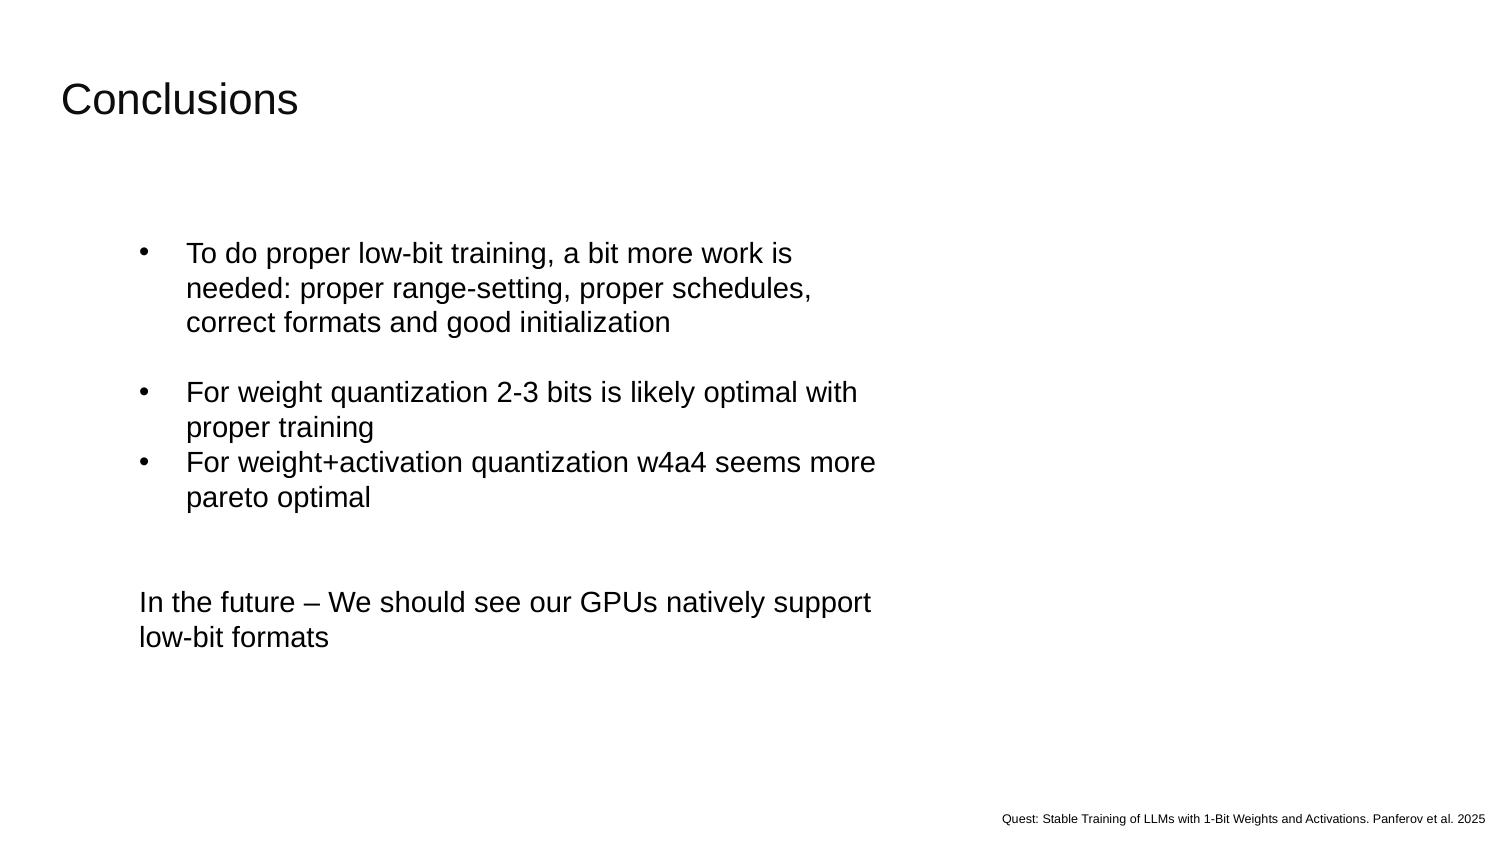

Conclusions
To do proper low-bit training, a bit more work is needed: proper range-setting, proper schedules, correct formats and good initialization

For weight quantization 2-3 bits is likely optimal with proper training
For weight+activation quantization w4a4 seems more pareto optimal

In the future – We should see our GPUs natively support low-bit formats
Quest: Stable Training of LLMs with 1-Bit Weights and Activations. Panferov et al. 2025